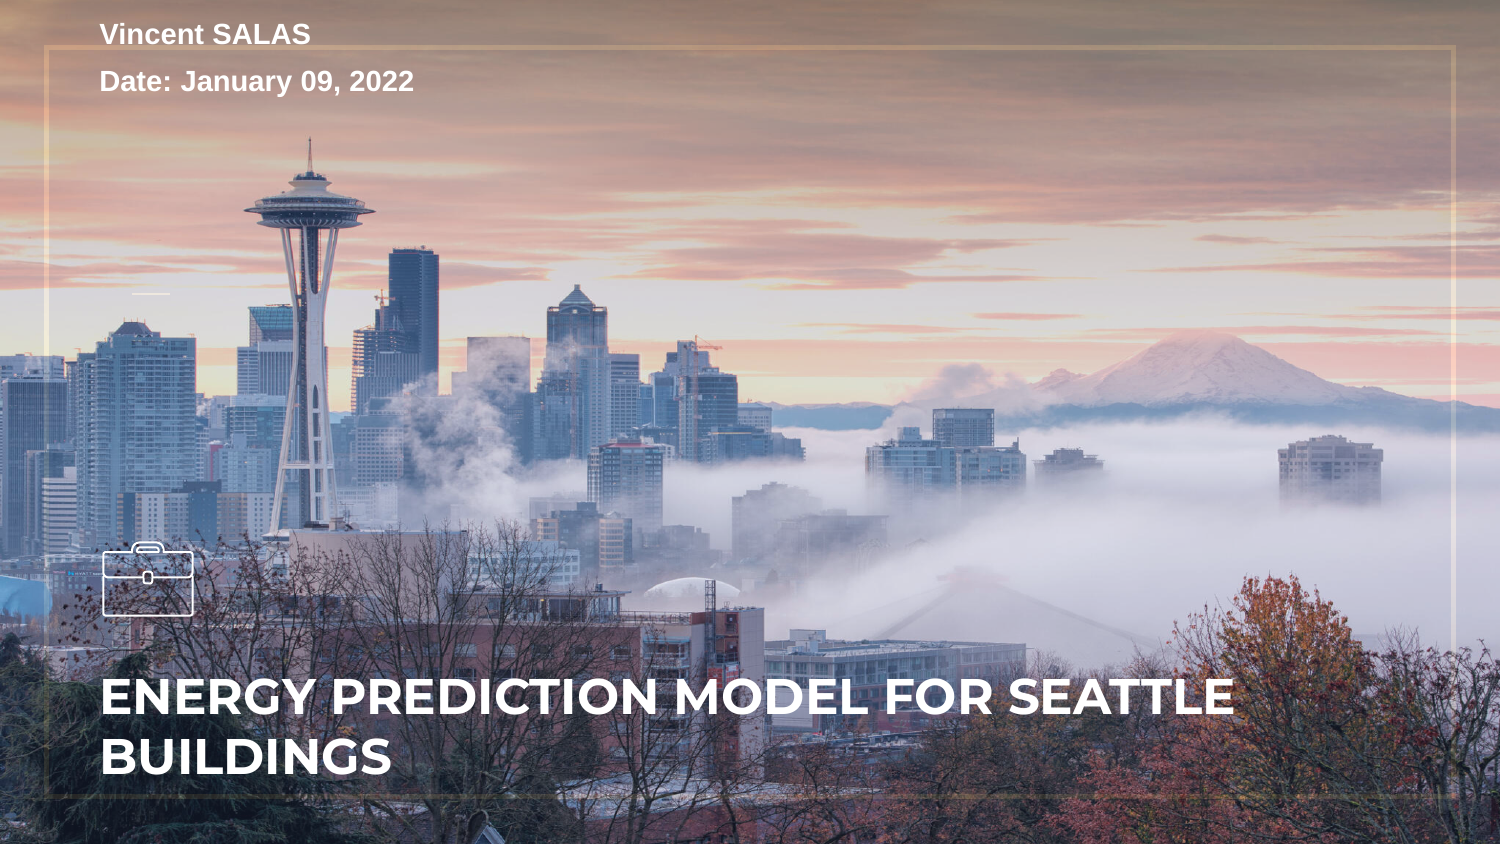

Vincent SALAS
Date: January 09, 2022

# ENERGY PREDICTION MODEL FOR SEATTLE BUILDINGS